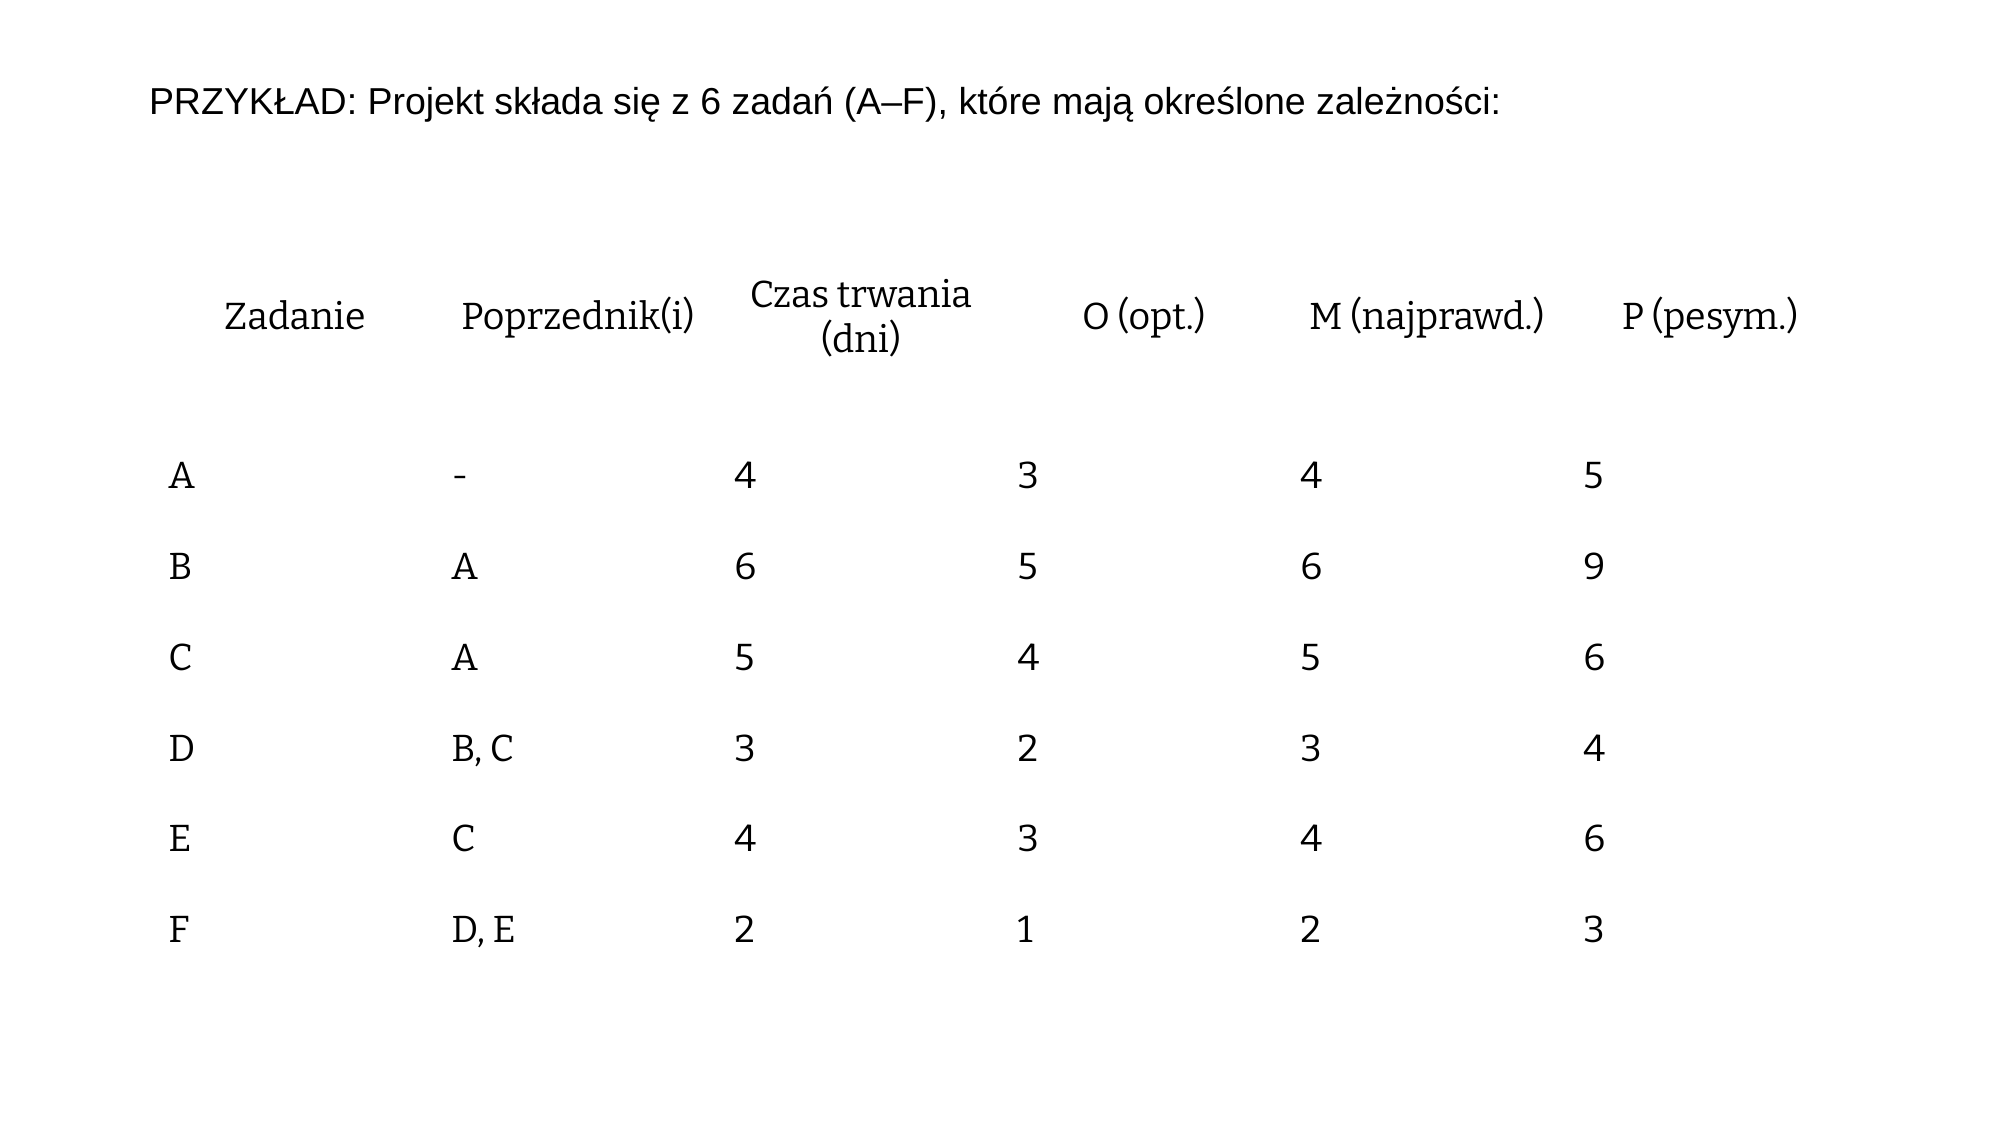

PRZYKŁAD: Projekt składa się z 6 zadań (A–F), które mają określone zależności:
| Zadanie | Poprzednik(i) | Czas trwania (dni) | O (opt.) | M (najprawd.) | P (pesym.) |
| --- | --- | --- | --- | --- | --- |
| A | - | 4 | 3 | 4 | 5 |
| B | A | 6 | 5 | 6 | 9 |
| C | A | 5 | 4 | 5 | 6 |
| D | B, C | 3 | 2 | 3 | 4 |
| E | C | 4 | 3 | 4 | 6 |
| F | D, E | 2 | 1 | 2 | 3 |